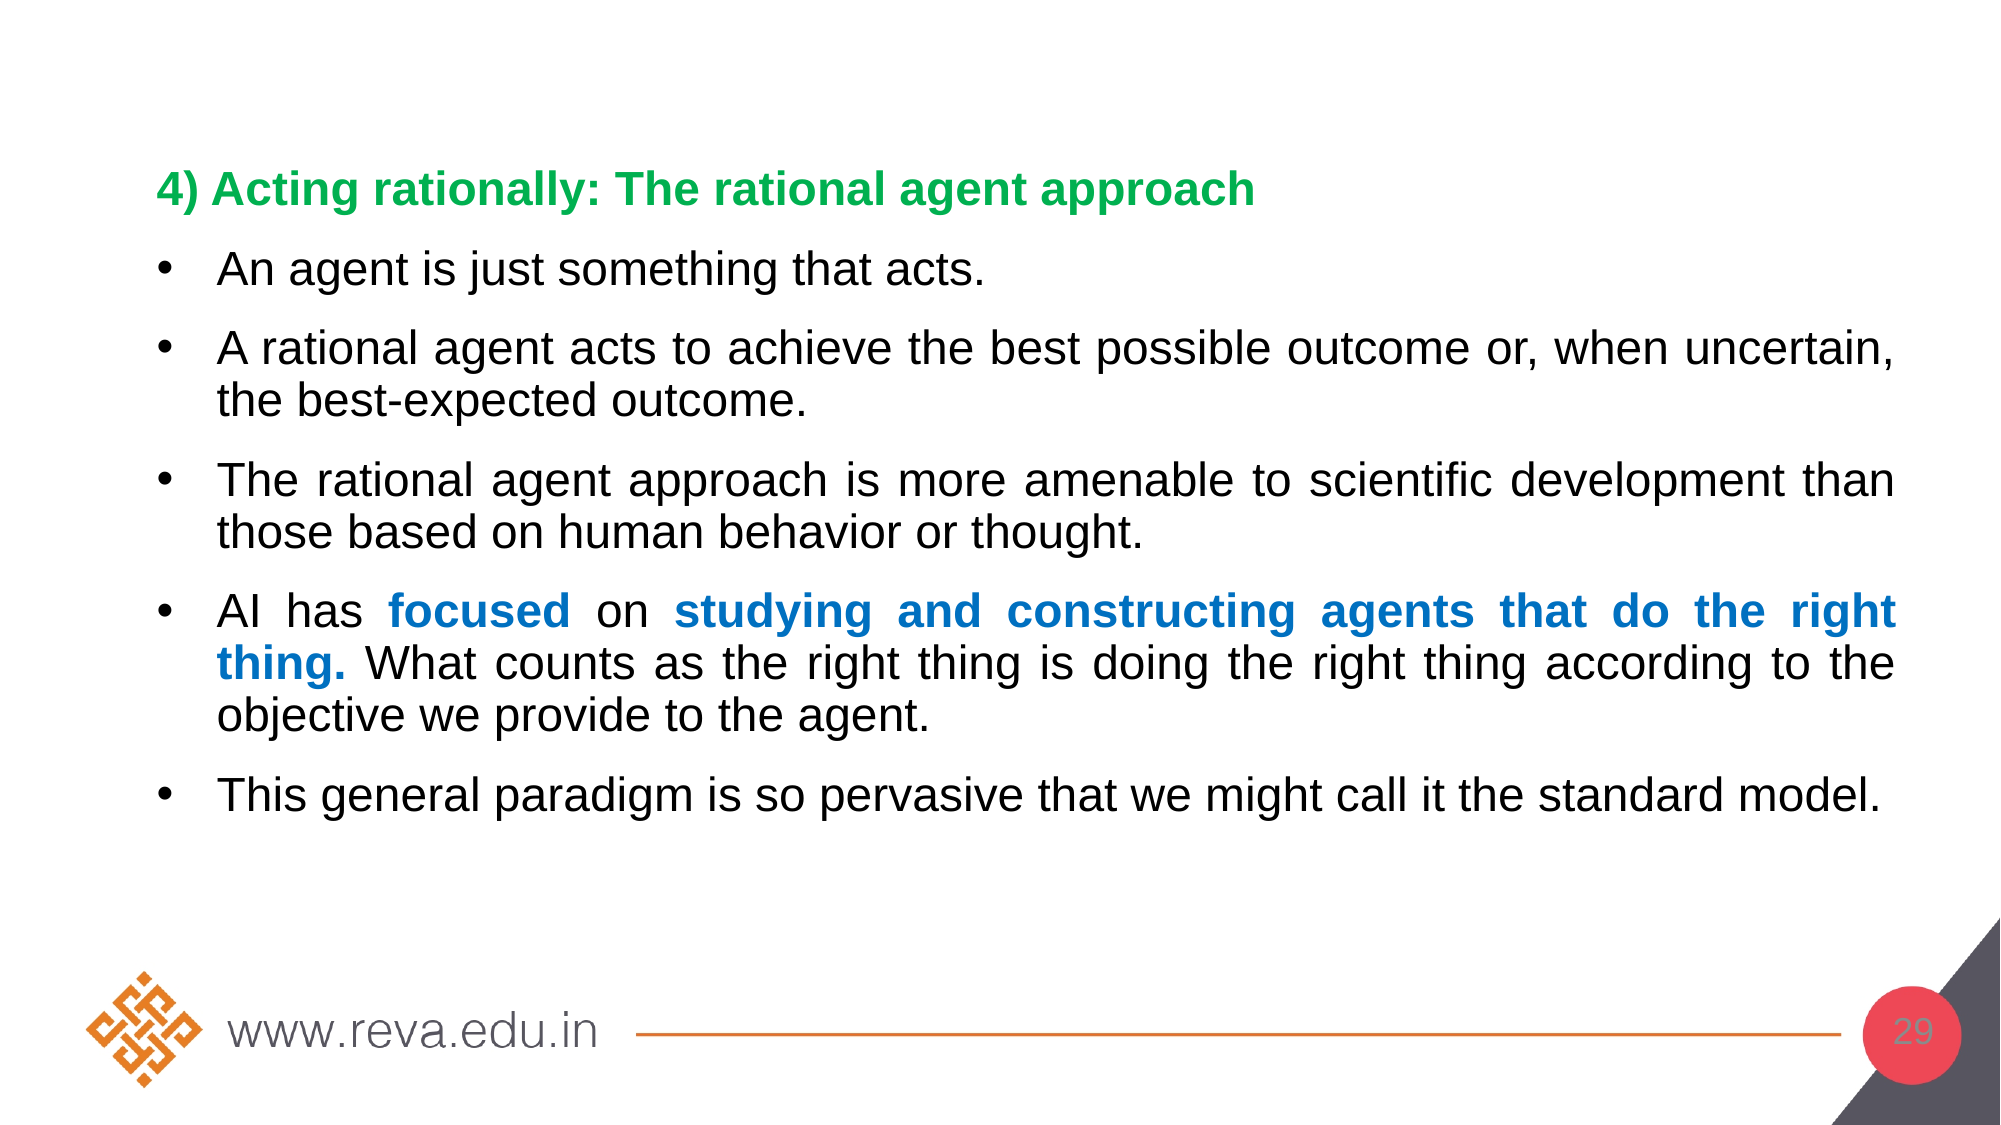

#
4) Acting rationally: The rational agent approach
An agent is just something that acts.
A rational agent acts to achieve the best possible outcome or, when uncertain, the best-expected outcome.
The rational agent approach is more amenable to scientific development than those based on human behavior or thought.
AI has focused on studying and constructing agents that do the right thing. What counts as the right thing is doing the right thing according to the objective we provide to the agent.
This general paradigm is so pervasive that we might call it the standard model.
29